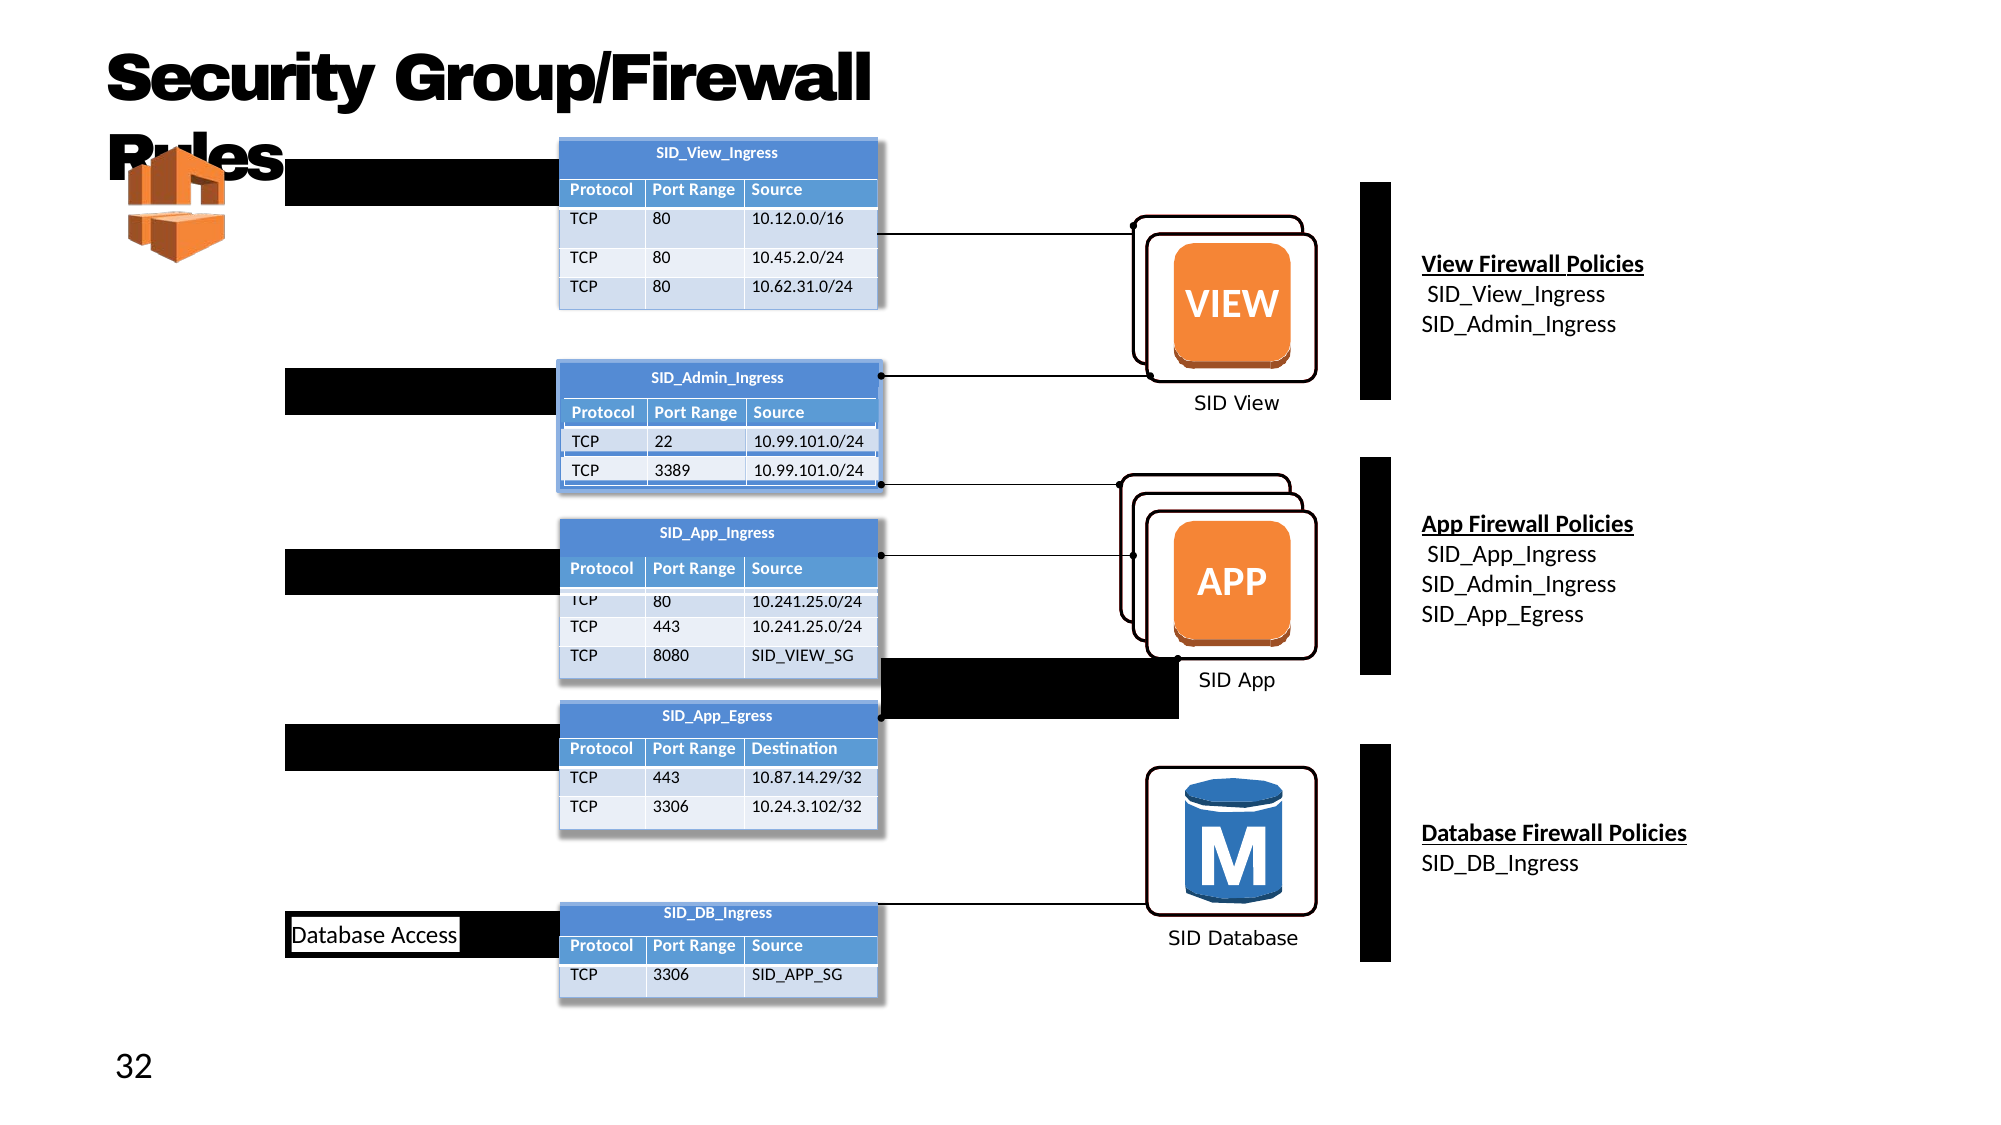

# Security Group/Firewall Rules

| SID\_View\_Ingress |  |  |  |
| --- | --- | --- | --- |
| Protocol | Port Range | Source |  |
| TCP | 80 | 10.12.0.0/16 |  |
|  |  |  |  |
| TCP | 80 | 10.45.2.0/24 |  |
| TCP | 80 | 10.62.31.0/24 |  |

Client Ingress

View Firewall Policies  SID_View_Ingress  SID_Admin_Ingress
VIEW

SID_Admin_Ingress
SSH and RDP Ingress

SID View

Protocol
Port Range
Source
TCP
22
10.99.101.0/24
TCP
3389
10.99.101.0/24

App Firewall Policies  SID_App_Ingress  SID_Admin_Ingress  SID_App_Egress
|  | SID\_App\_Ingress |  |  |
| --- | --- | --- | --- |
|  |  |  |  |
| Platform Server Ingress | Protocol | Port Range | Source |
|  |  |  |  |
|  | TCP | 80 | 10.241.25.0/24 |
|  | TCP | 443 | 10.241.25.0/24 |
|  | TCP | 8080 | SID\_VIEW\_SG |

APP

SID App

| SID\_App\_Egress |  |  |
| --- | --- | --- |
| Protocol | Port Range | Destination |
| TCP | 443 | 10.87.14.29/32 |
| TCP | 3306 | 10.24.3.102/32 |
Platform Server Egress

Database Firewall Policies
SID_DB_Ingress

| SID\_DB\_Ingress |  |  |  |
| --- | --- | --- | --- |
| Protocol | Port Range | Source |  |
| TCP | 3306 | SID\_APP\_SG |  |
Database Access
SID Database
32